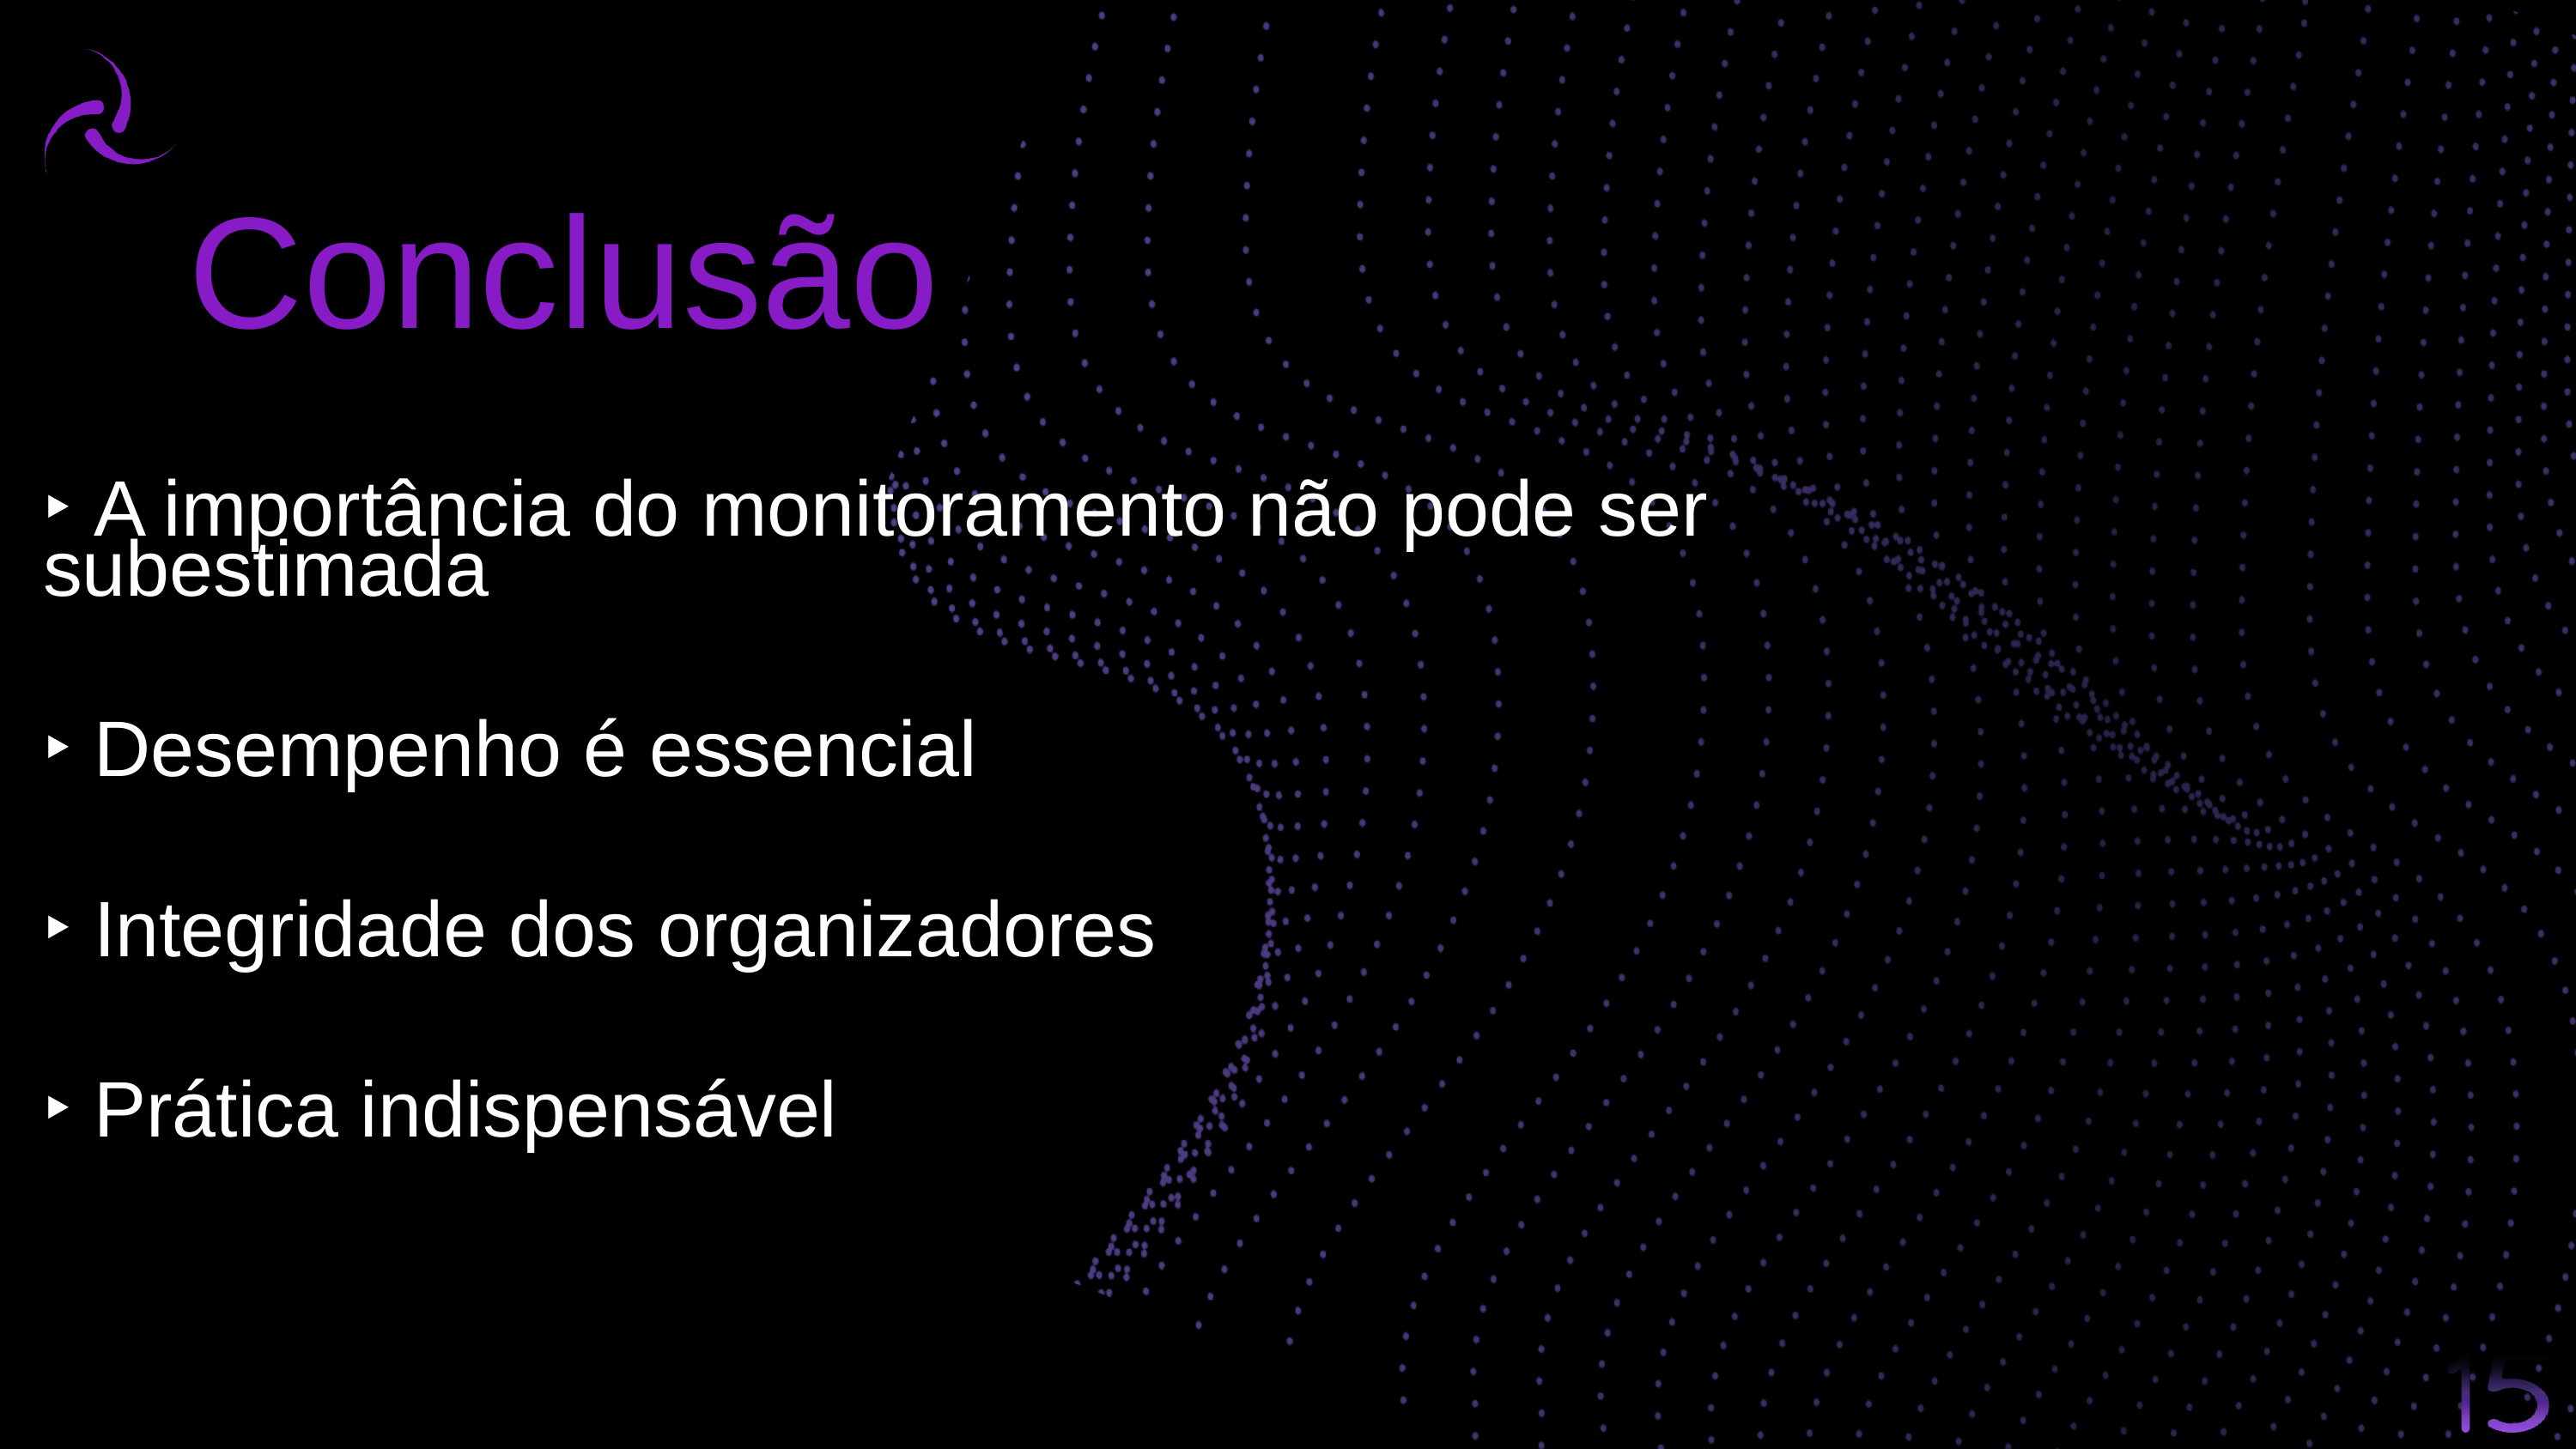

Conclusão
‣ A importância do monitoramento não pode ser subestimada

‣ Desempenho é essencial

‣ Integridade dos organizadores

‣ Prática indispensável